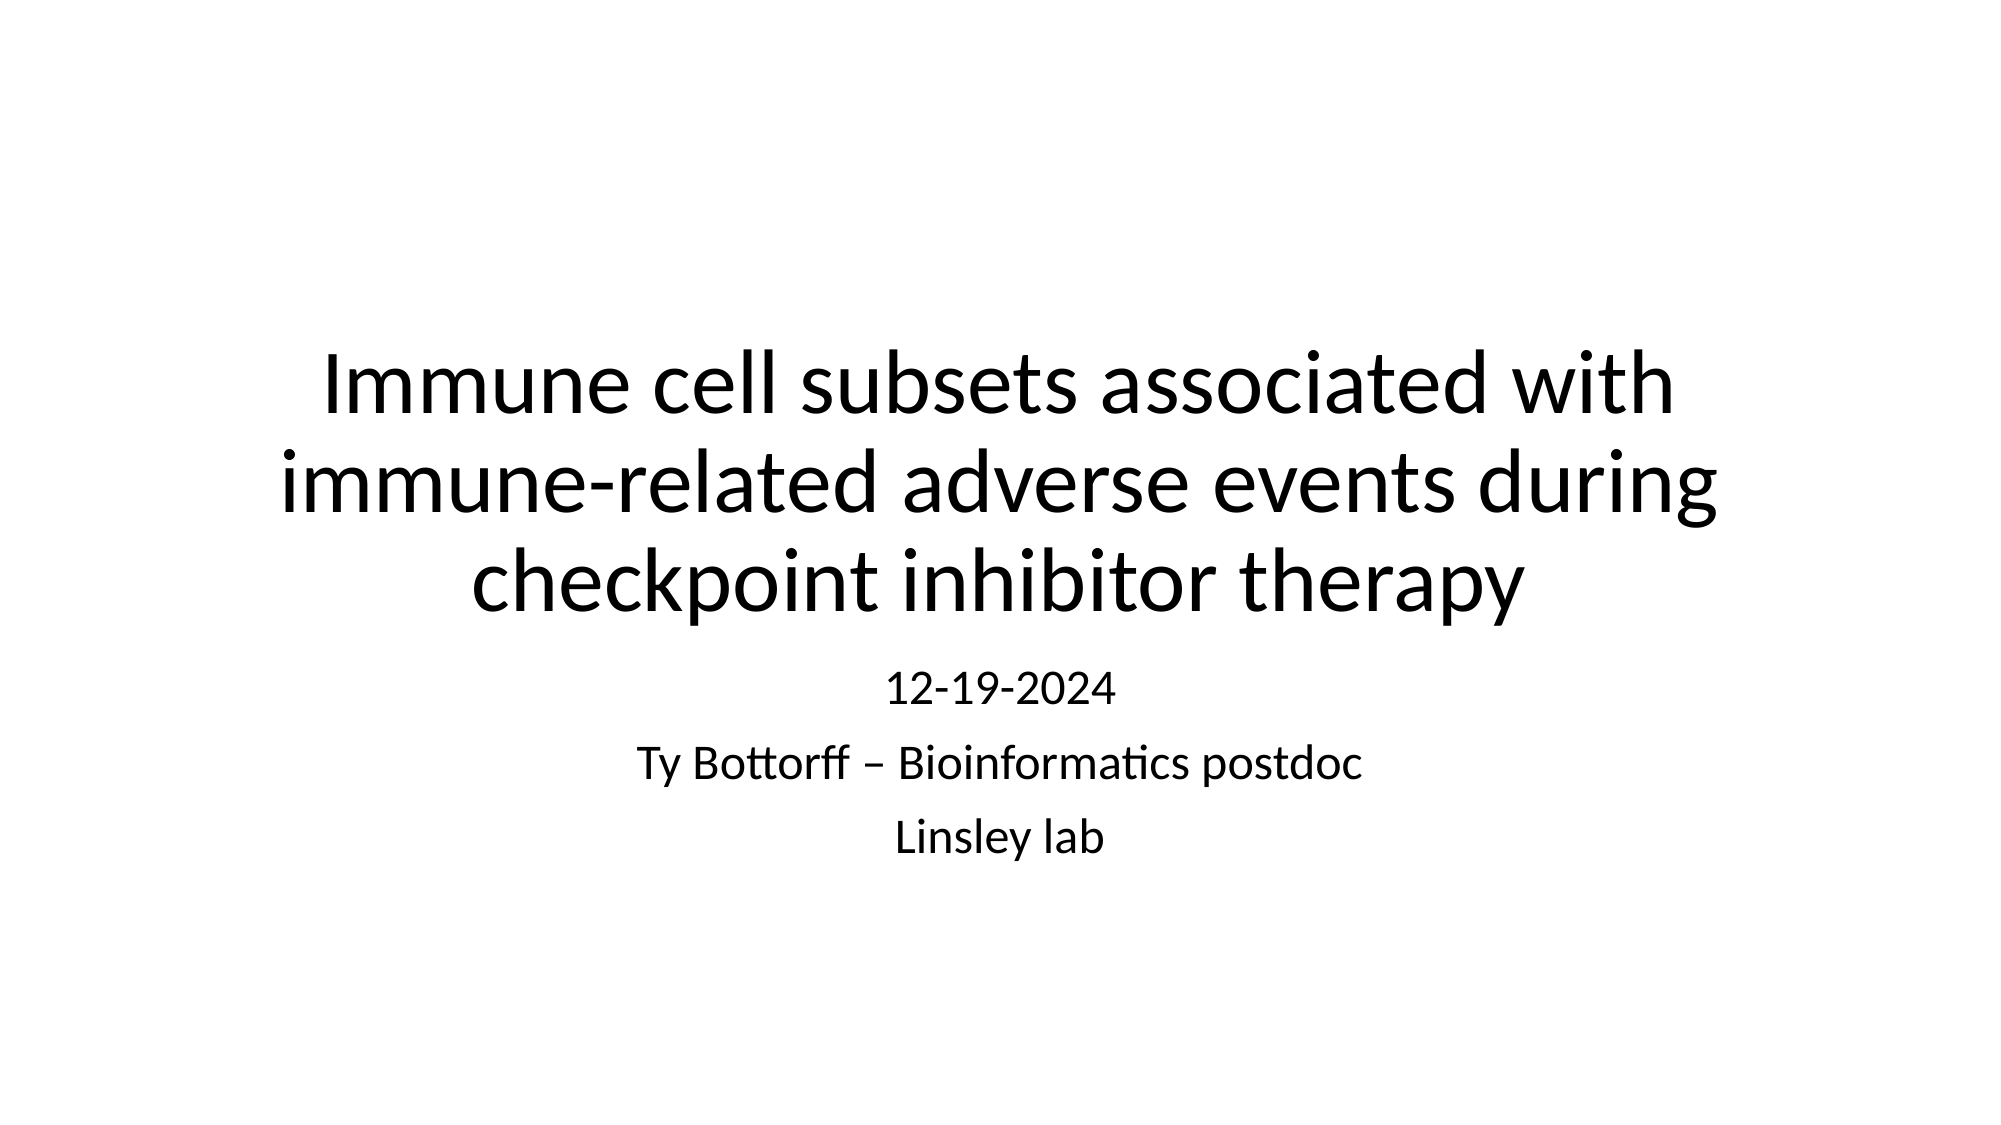

# Immune cell subsets associated with immune-related adverse events during checkpoint inhibitor therapy
12-19-2024
Ty Bottorff – Bioinformatics postdoc
Linsley lab